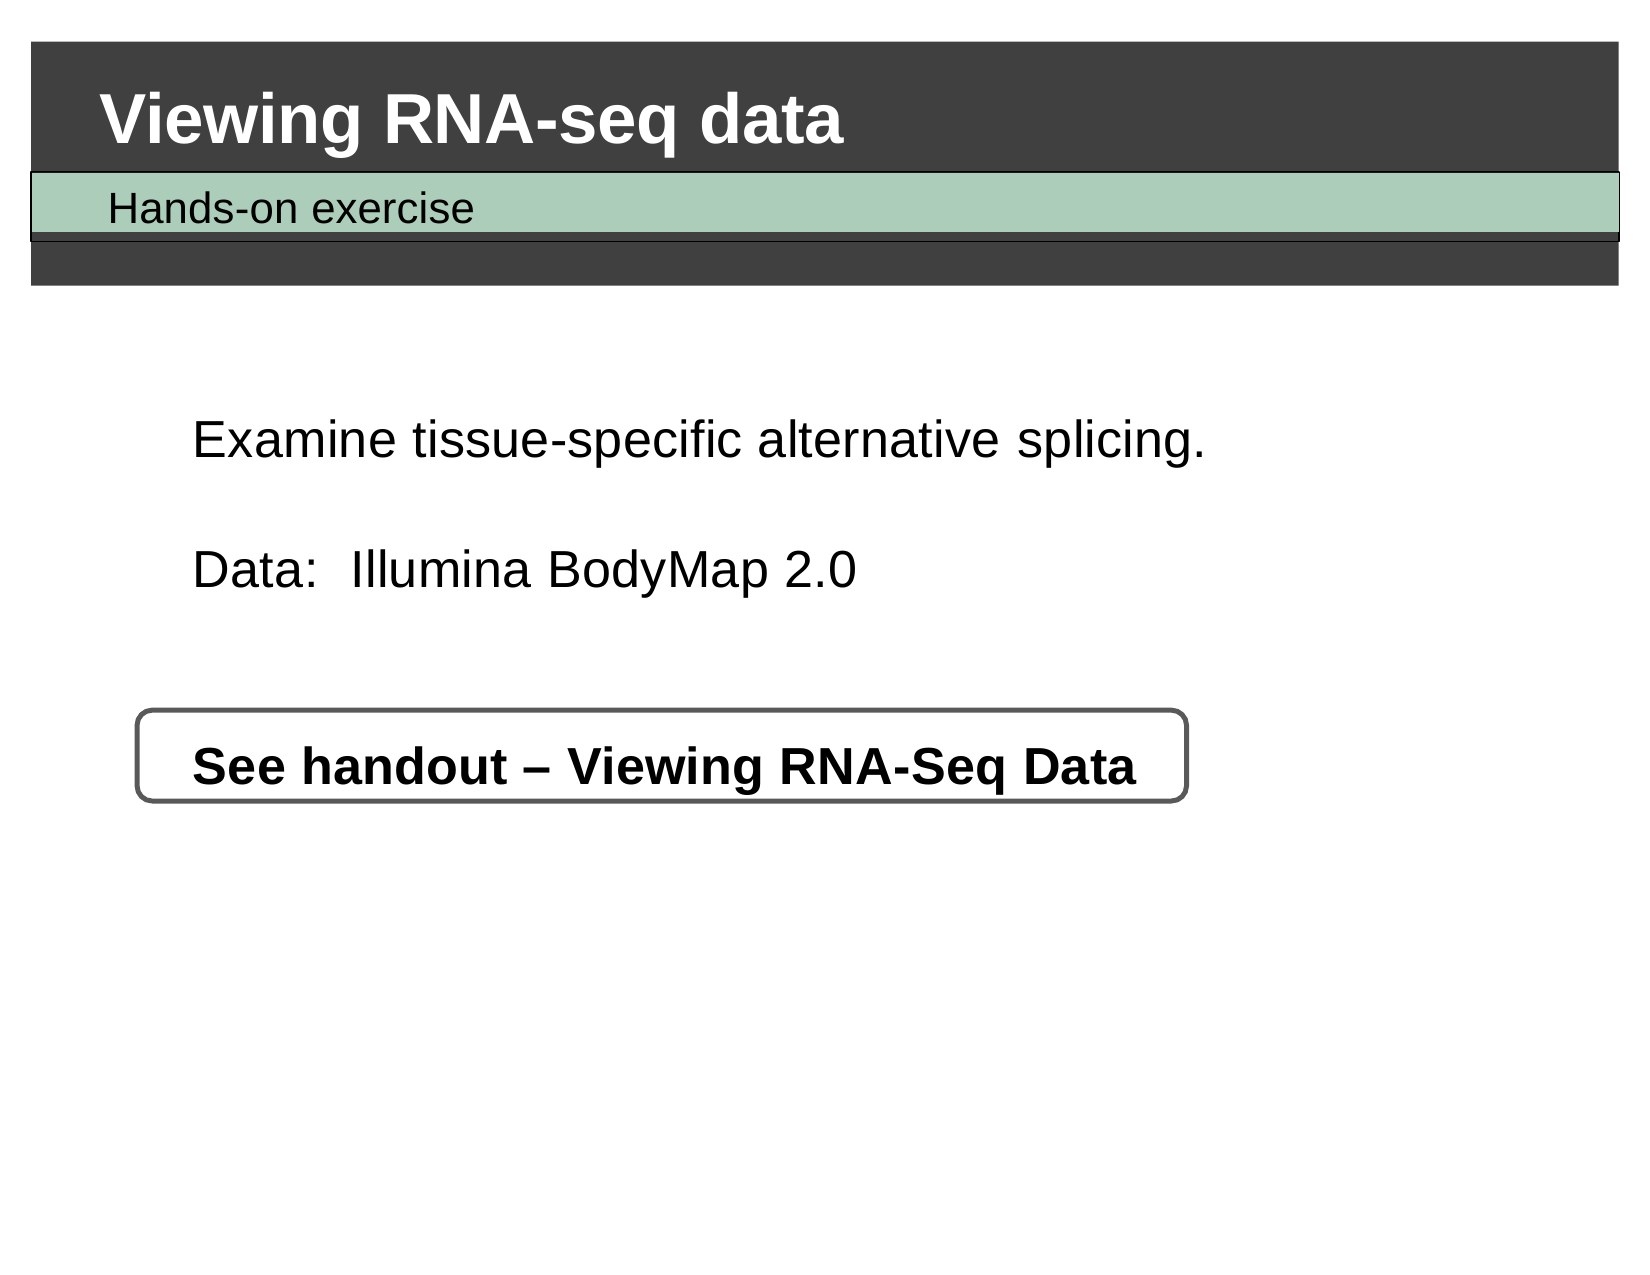

# Viewing RNA-seq data

Hands-on exercise
Examine tissue-specific alternative splicing.

Data:	Illumina BodyMap 2.0

See handout – Viewing RNA-Seq Data